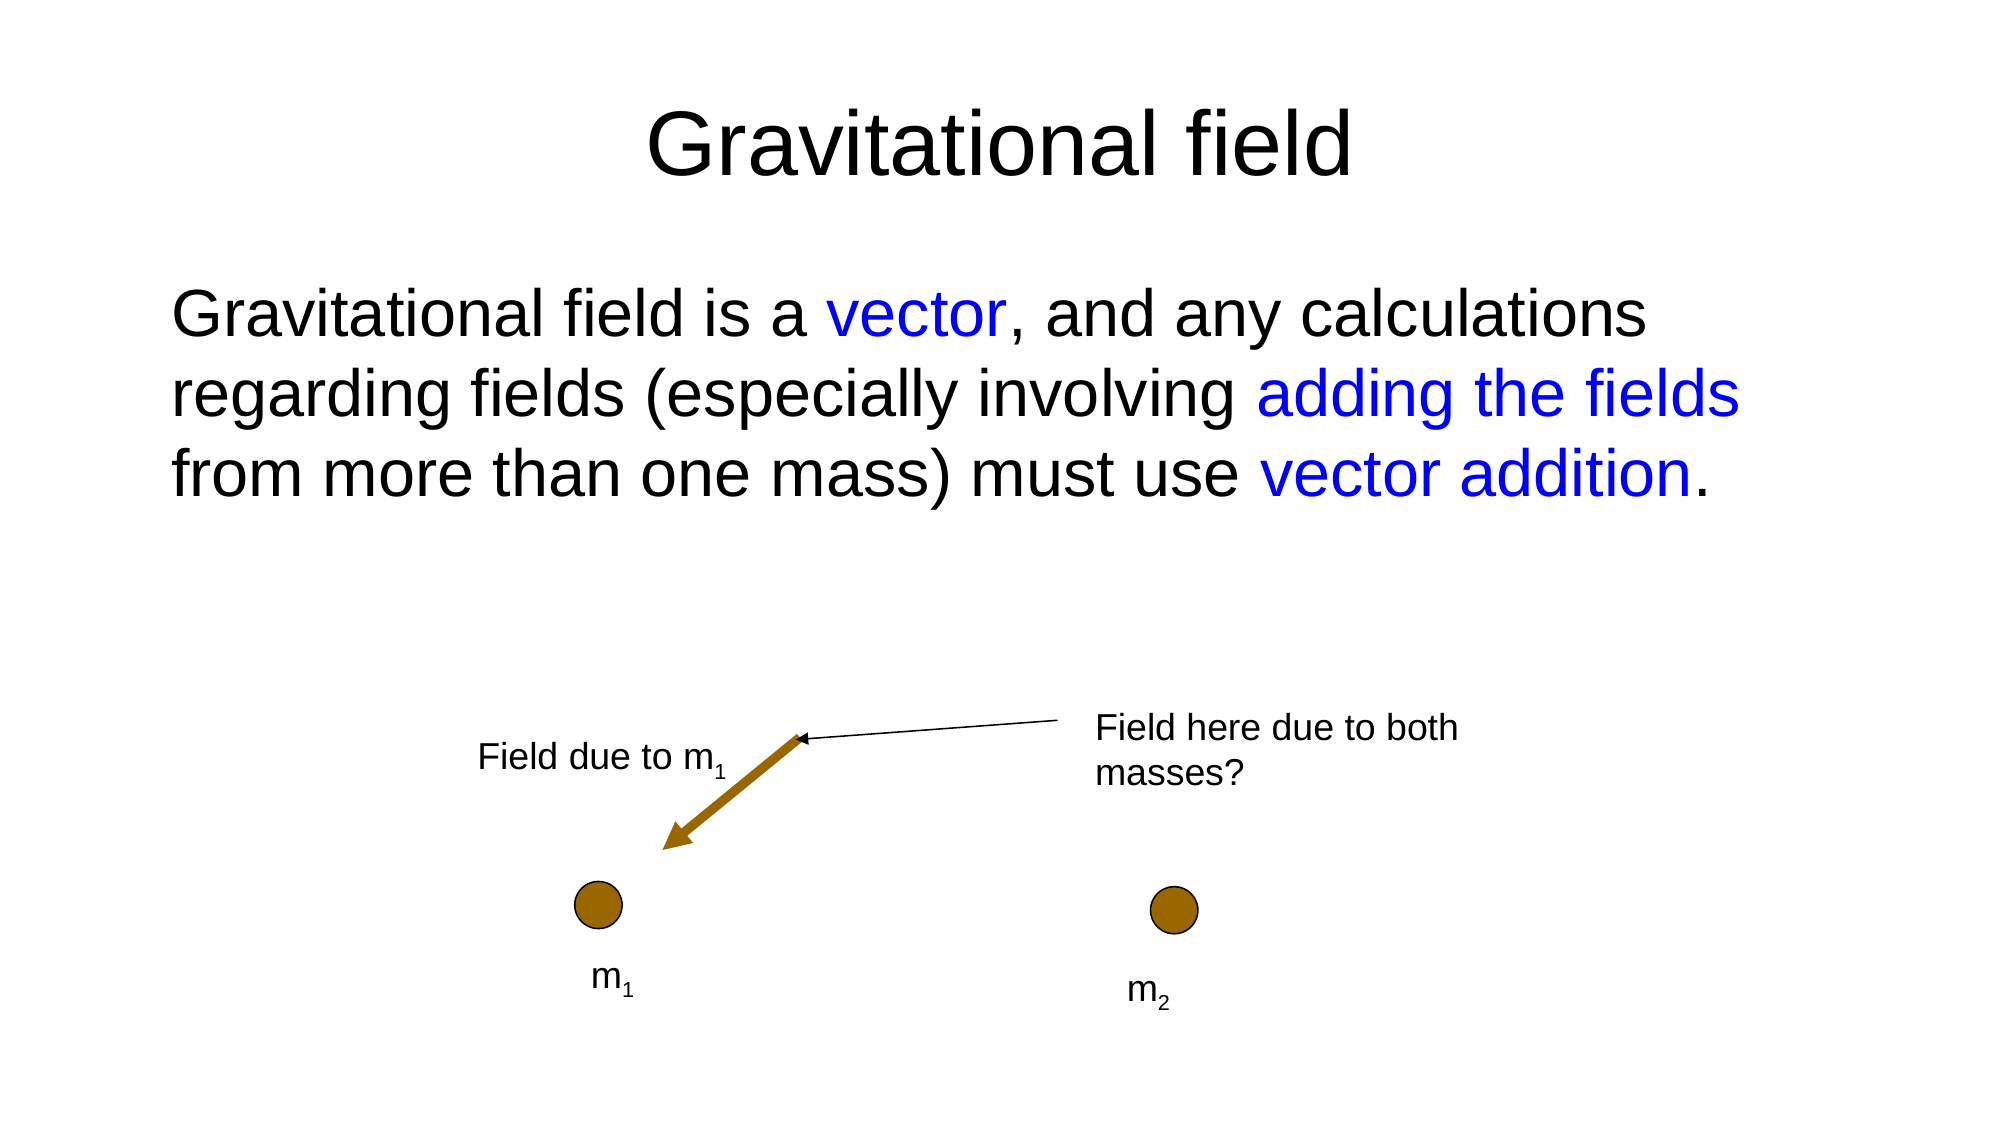

# Gravitational field
	Gravitational field is a vector, and any calculations regarding fields (especially involving adding the fields from more than one mass) must use vector addition.
Field here due to both masses?

Field due to m1

m1
m2